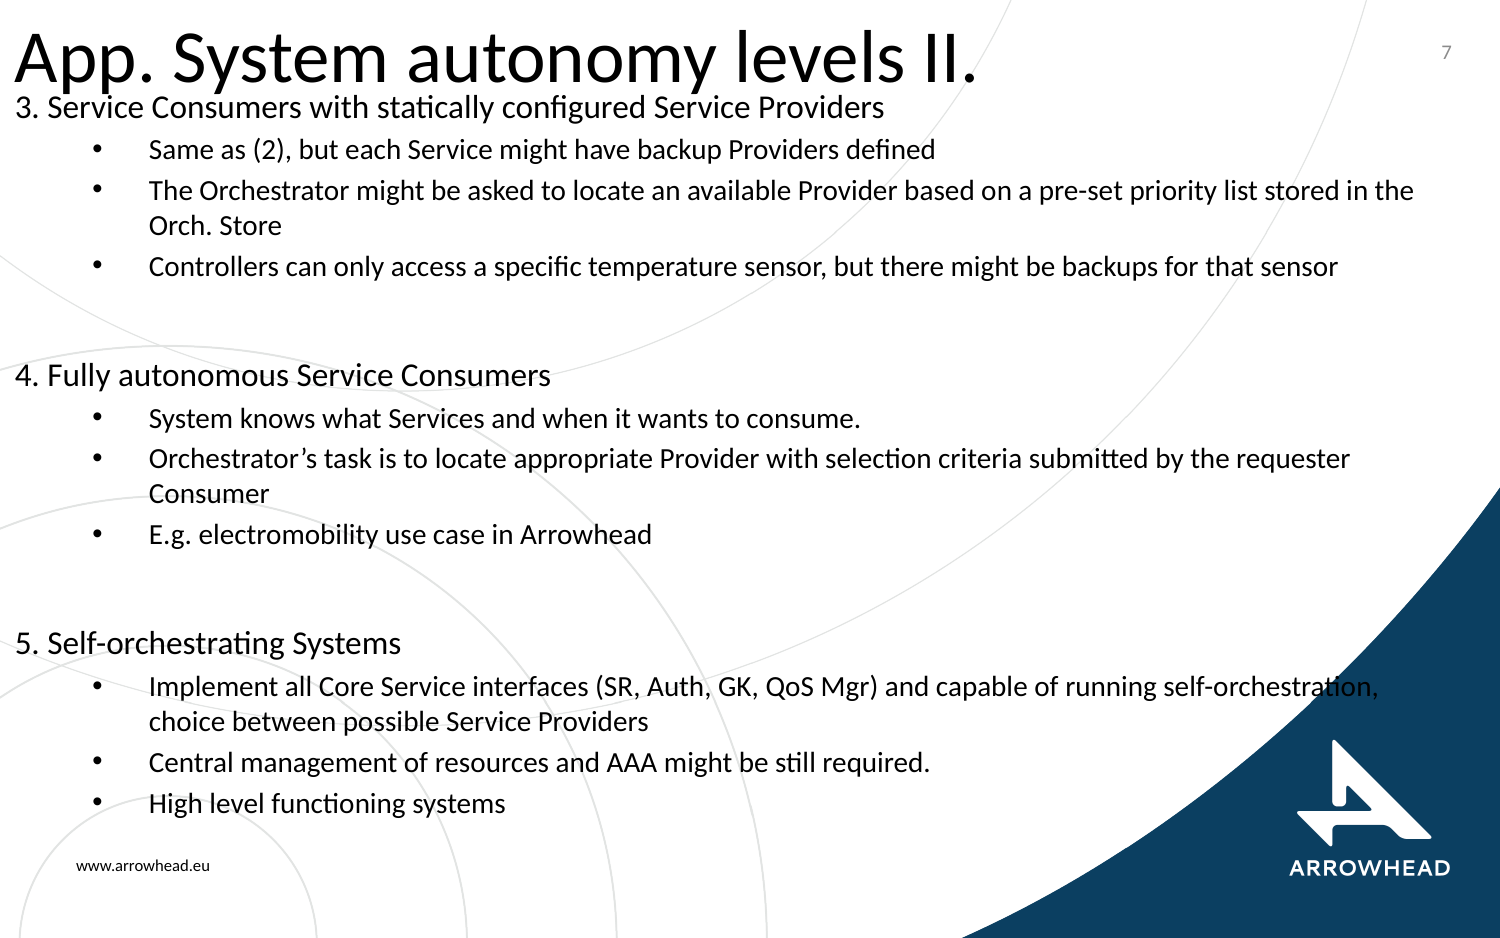

# App. System autonomy levels II.
7
3. Service Consumers with statically configured Service Providers
Same as (2), but each Service might have backup Providers defined
The Orchestrator might be asked to locate an available Provider based on a pre-set priority list stored in the Orch. Store
Controllers can only access a specific temperature sensor, but there might be backups for that sensor

4. Fully autonomous Service Consumers
System knows what Services and when it wants to consume.
Orchestrator’s task is to locate appropriate Provider with selection criteria submitted by the requester Consumer
E.g. electromobility use case in Arrowhead

5. Self-orchestrating Systems
Implement all Core Service interfaces (SR, Auth, GK, QoS Mgr) and capable of running self-orchestration, choice between possible Service Providers
Central management of resources and AAA might be still required.
High level functioning systems